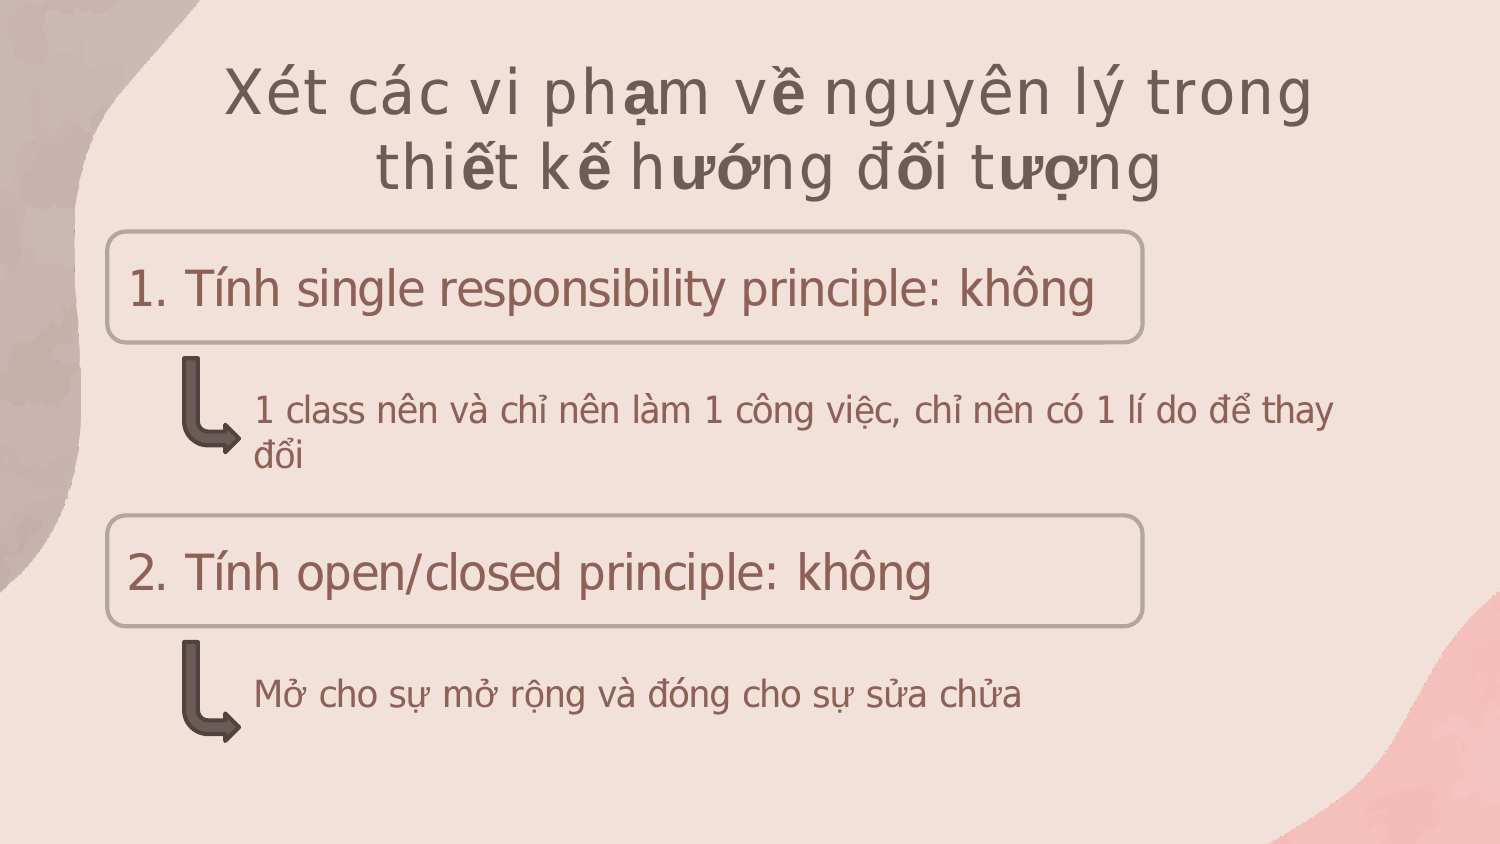

Xét các vi phạm về nguyên lý trong thiết kế hướng đối tượng
1. Tính single responsibility principle: không

# 1 class nên và chỉ nên làm 1 công việc, chỉ nên có 1 lí do để thay đổi
2. Tính open/closed principle: không

Mở cho sự mở rộng và đóng cho sự sửa chửa